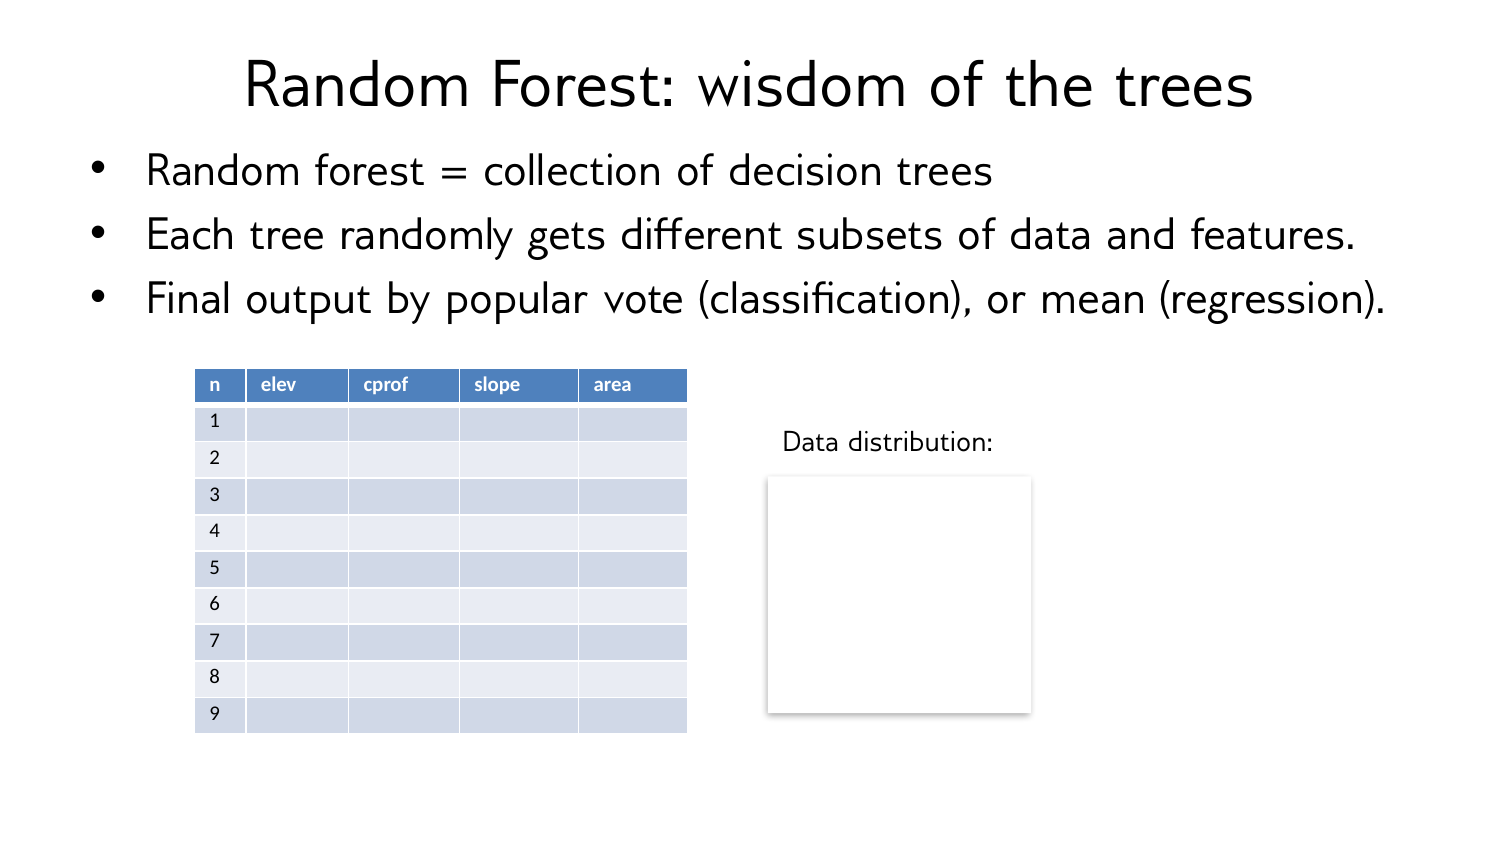

Random Forest: wisdom of the trees
Random forest = collection of decision trees
Each tree randomly gets different subsets of data and features.
Final output by popular vote (classification), or mean (regression).
| n | elev | cprof | slope | area |
| --- | --- | --- | --- | --- |
| 1 |  |  |  |  |
| 2 |  |  |  |  |
| 3 |  |  |  |  |
| 4 |  |  |  |  |
| 5 |  |  |  |  |
| 6 |  |  |  |  |
| 7 |  |  |  |  |
| 8 |  |  |  |  |
| 9 |  |  |  |  |
Data distribution:

Decision tree 1
Decision tree 2
Decision tree 3
.
.
.